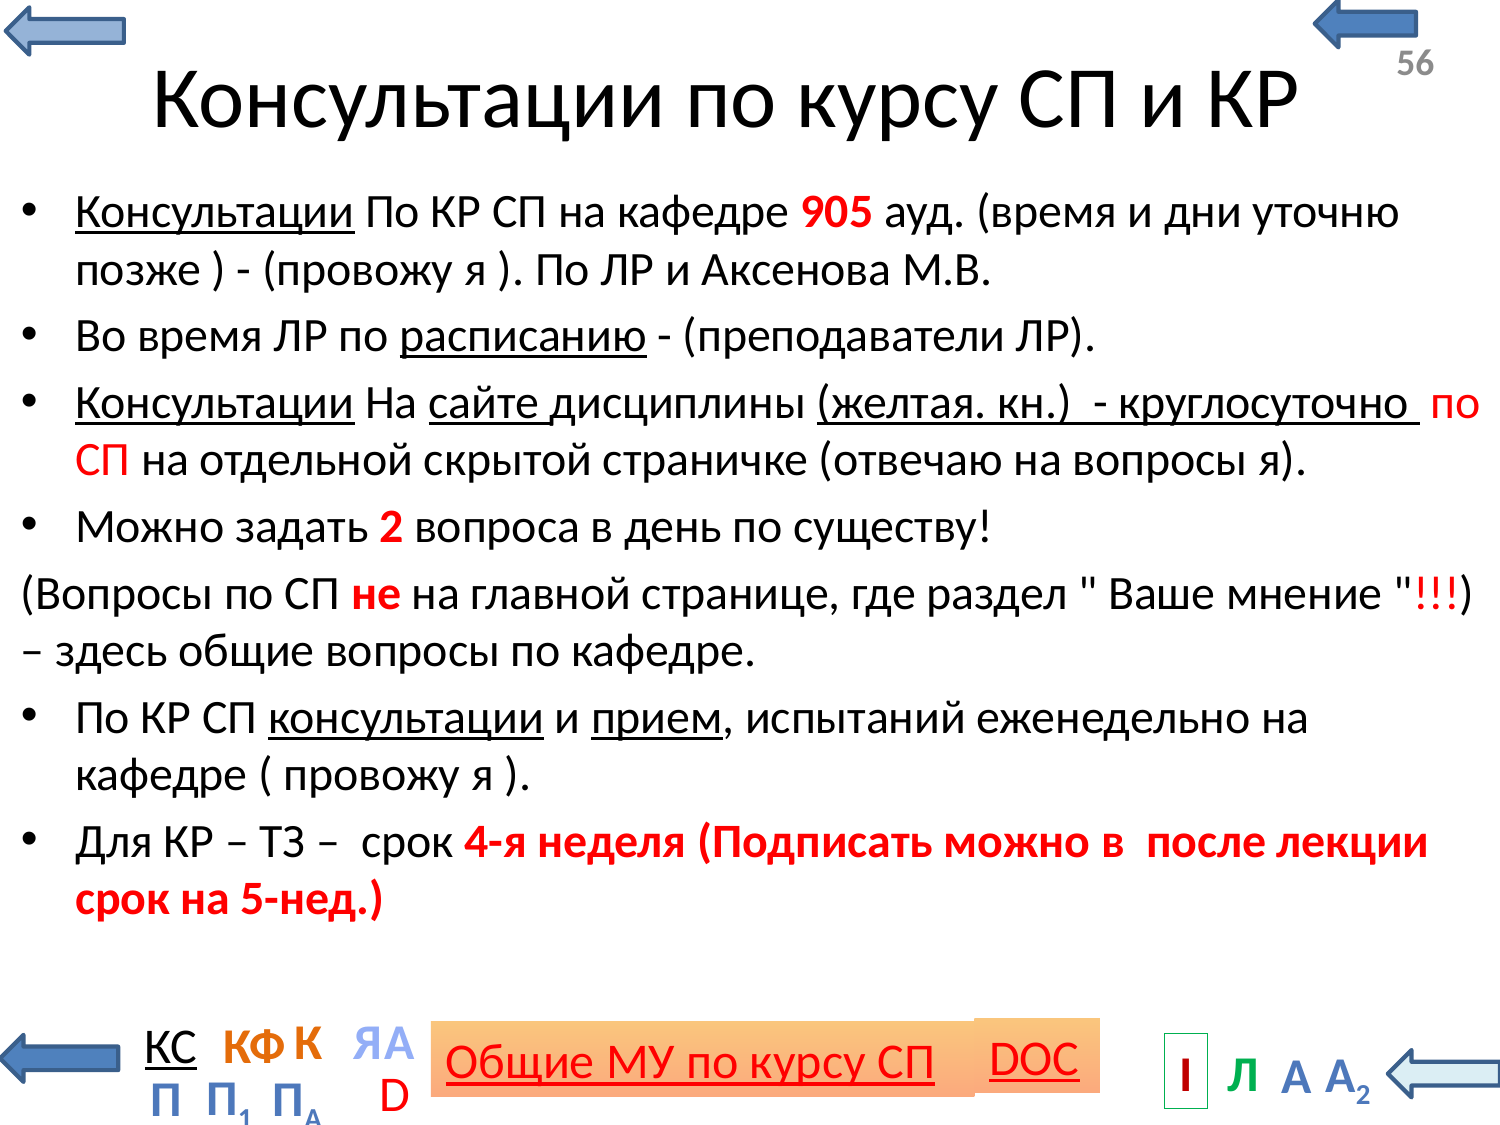

# Консультации по курсу СП и КР
Консультации По КР СП на кафедре 905 ауд. (время и дни уточню позже ) - (провожу я ). По ЛР и Аксенова М.В.
Во время ЛР по расписанию - (преподаватели ЛР).
Консультации На сайте дисциплины (желтая. кн.)  - круглосуточно  по СП на отдельной скрытой страничке (отвечаю на вопросы я).
Можно задать 2 вопроса в день по существу!
(Вопросы по СП не на главной странице, где раздел " Ваше мнение "!!!) – здесь общие вопросы по кафедре.
По КР СП консультации и прием, испытаний еженедельно на кафедре ( провожу я ).
Для КР – ТЗ –  срок 4-я неделя (Подписать можно в  после лекции срок на 5-нед.)